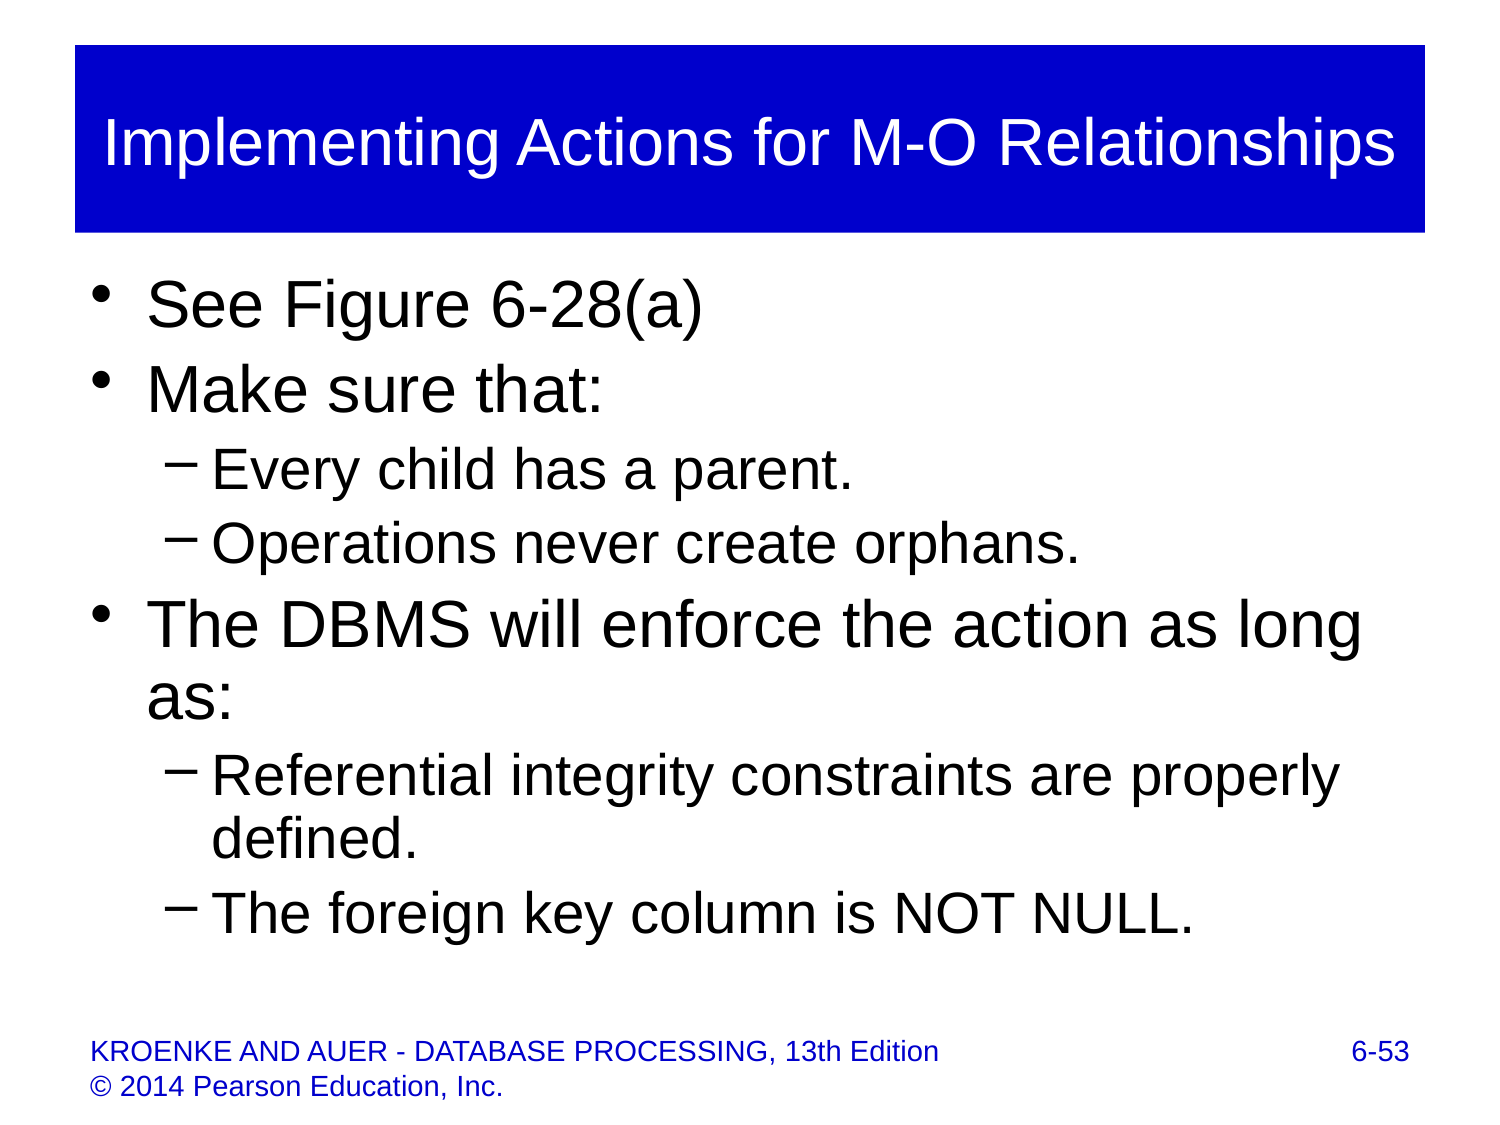

# Implementing Actions for M-O Relationships
See Figure 6-28(a)
Make sure that:
Every child has a parent.
Operations never create orphans.
The DBMS will enforce the action as long as:
Referential integrity constraints are properly defined.
The foreign key column is NOT NULL.

6-53

KROENKE AND AUER - DATABASE PROCESSING, 13th Edition © 2014 Pearson Education, Inc.